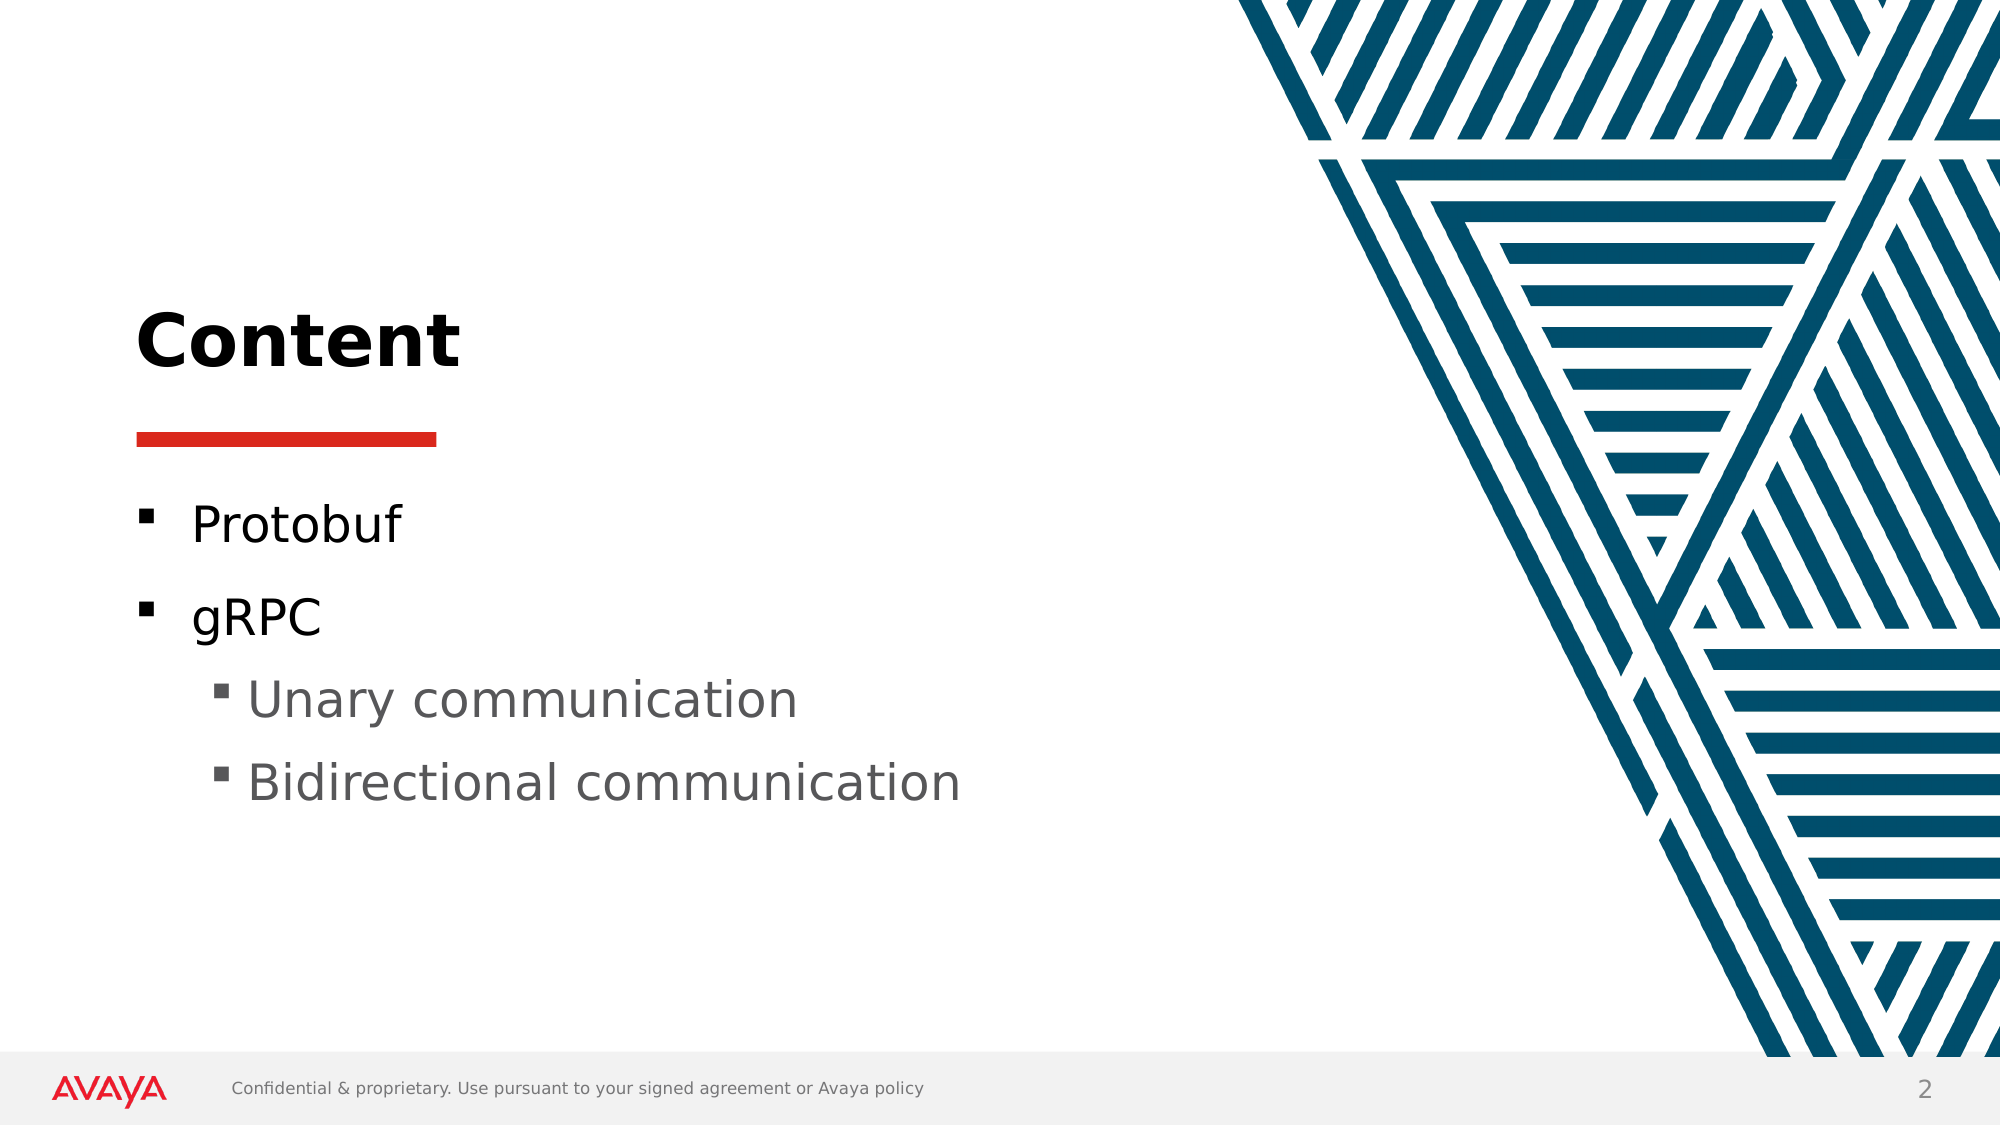

# Content
Protobuf
gRPC
Unary communication
Bidirectional communication